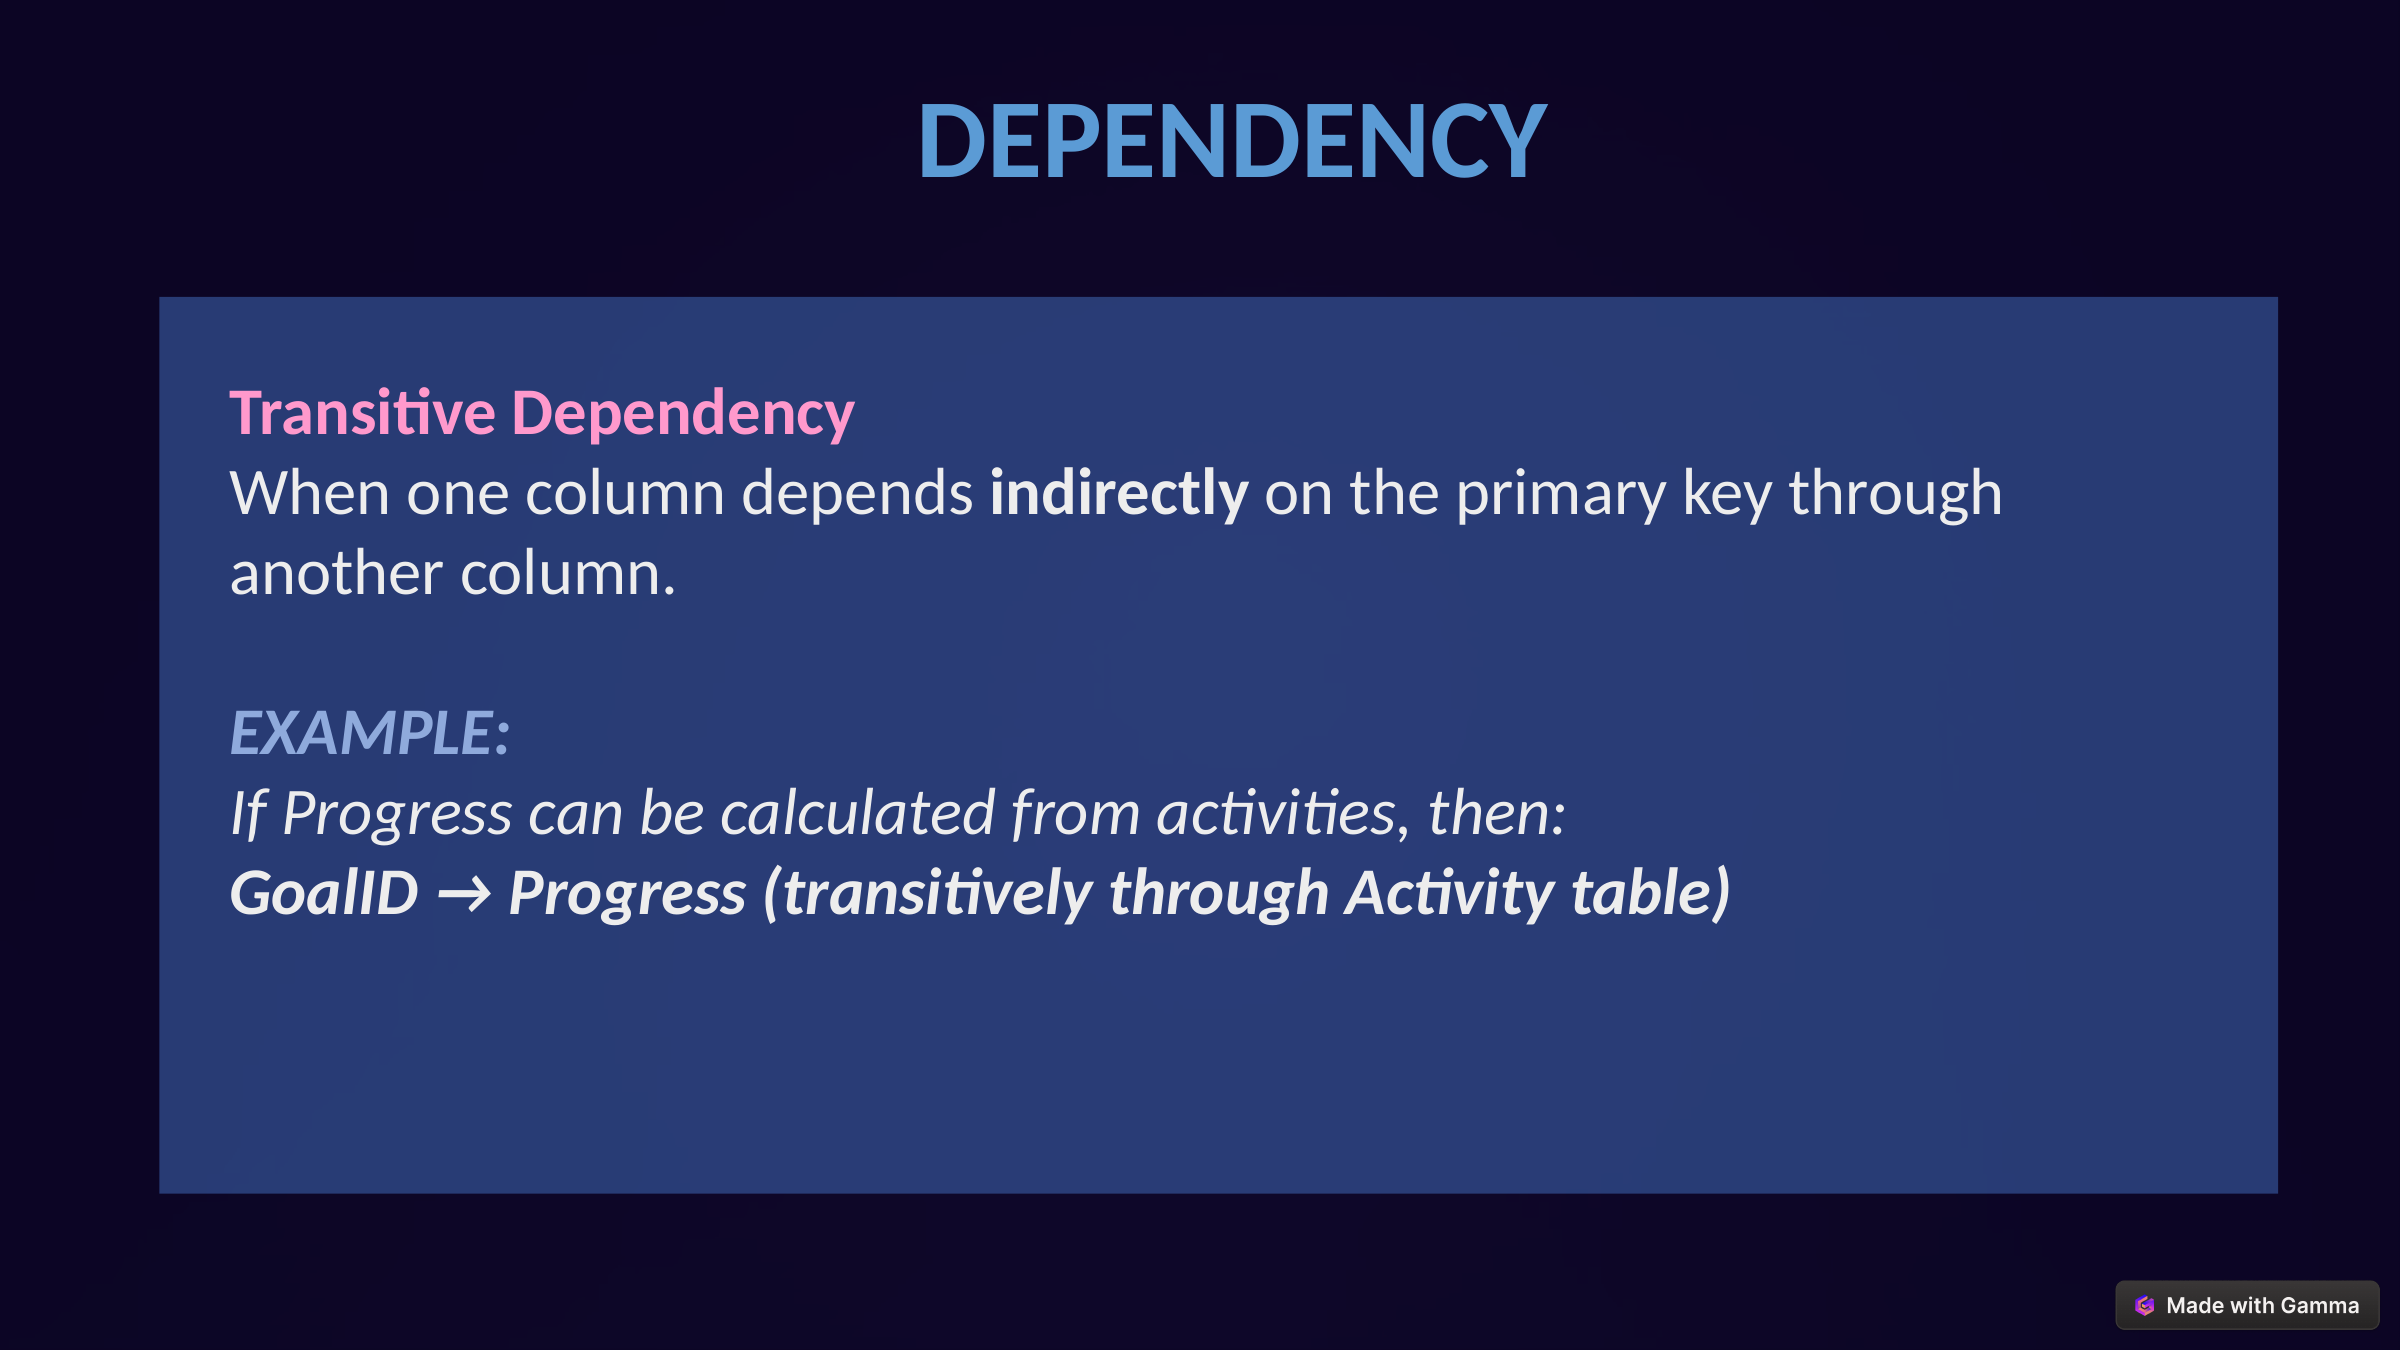

DEPENDENCY

Transitive Dependency
When one column depends indirectly on the primary key through another column.

EXAMPLE:
If Progress can be calculated from activities, then:
GoalID → Progress (transitively through Activity table)